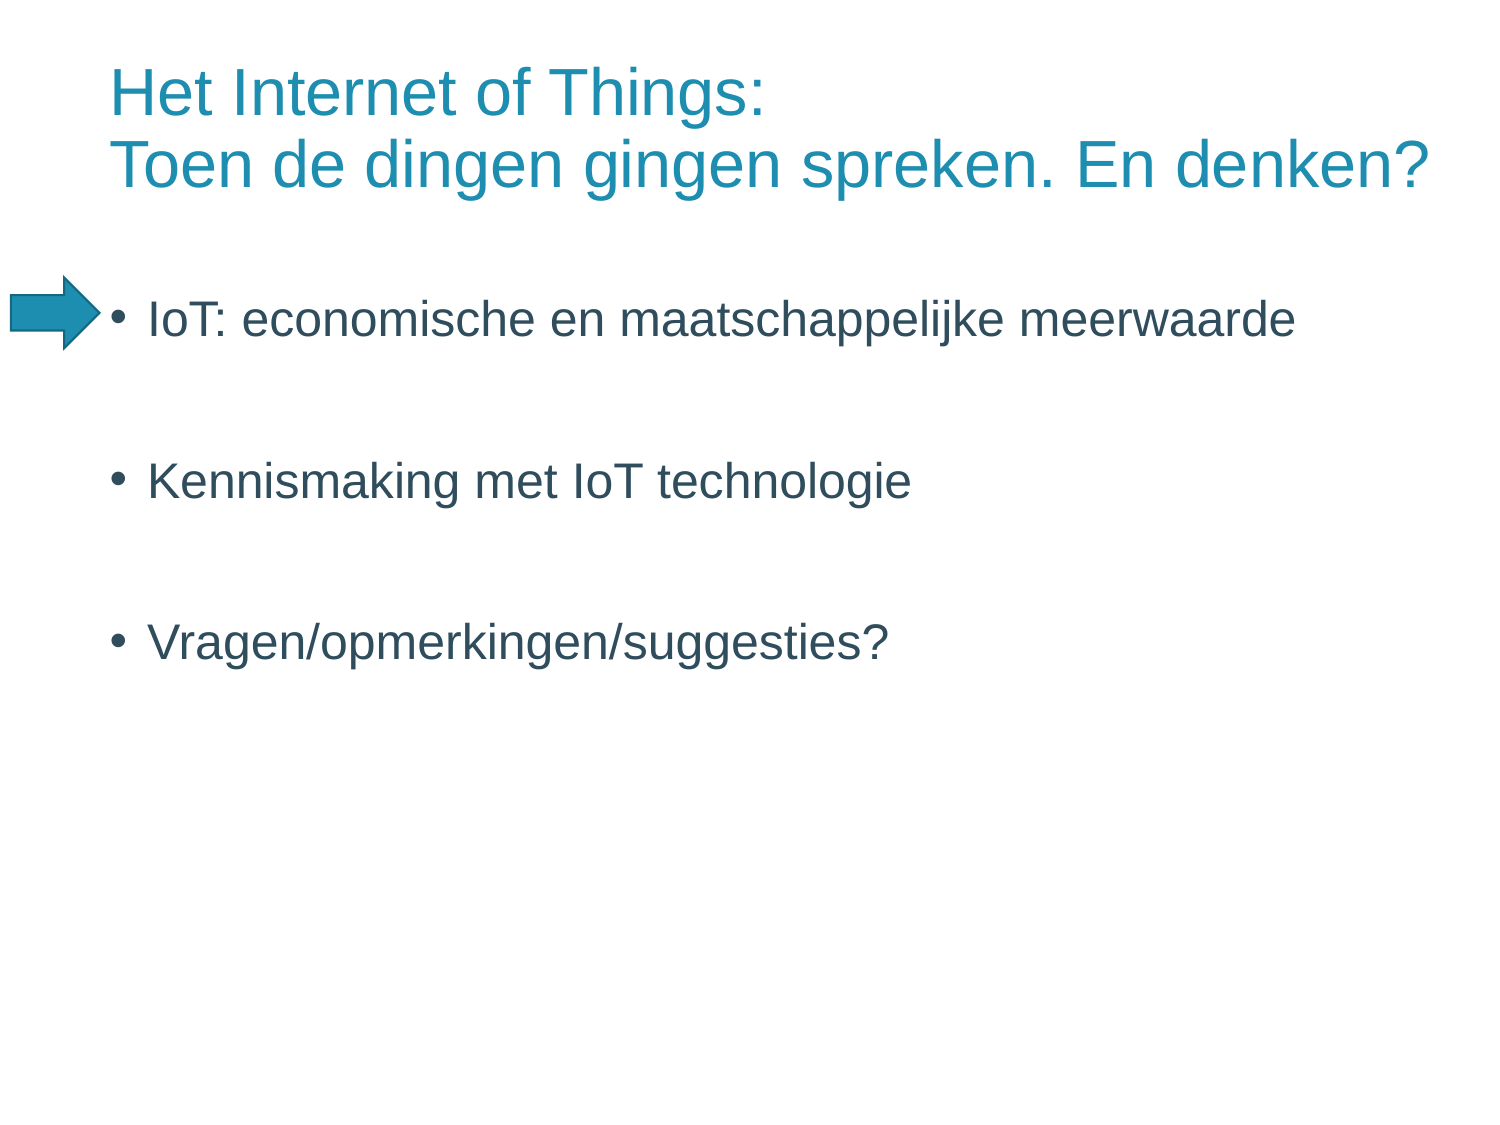

# Het Internet of Things: Toen de dingen gingen spreken. En denken?

IoT: economische en maatschappelijke meerwaarde

Kennismaking met IoT technologie

Vragen/opmerkingen/suggesties?
5
Faculteit, departement, dienst …